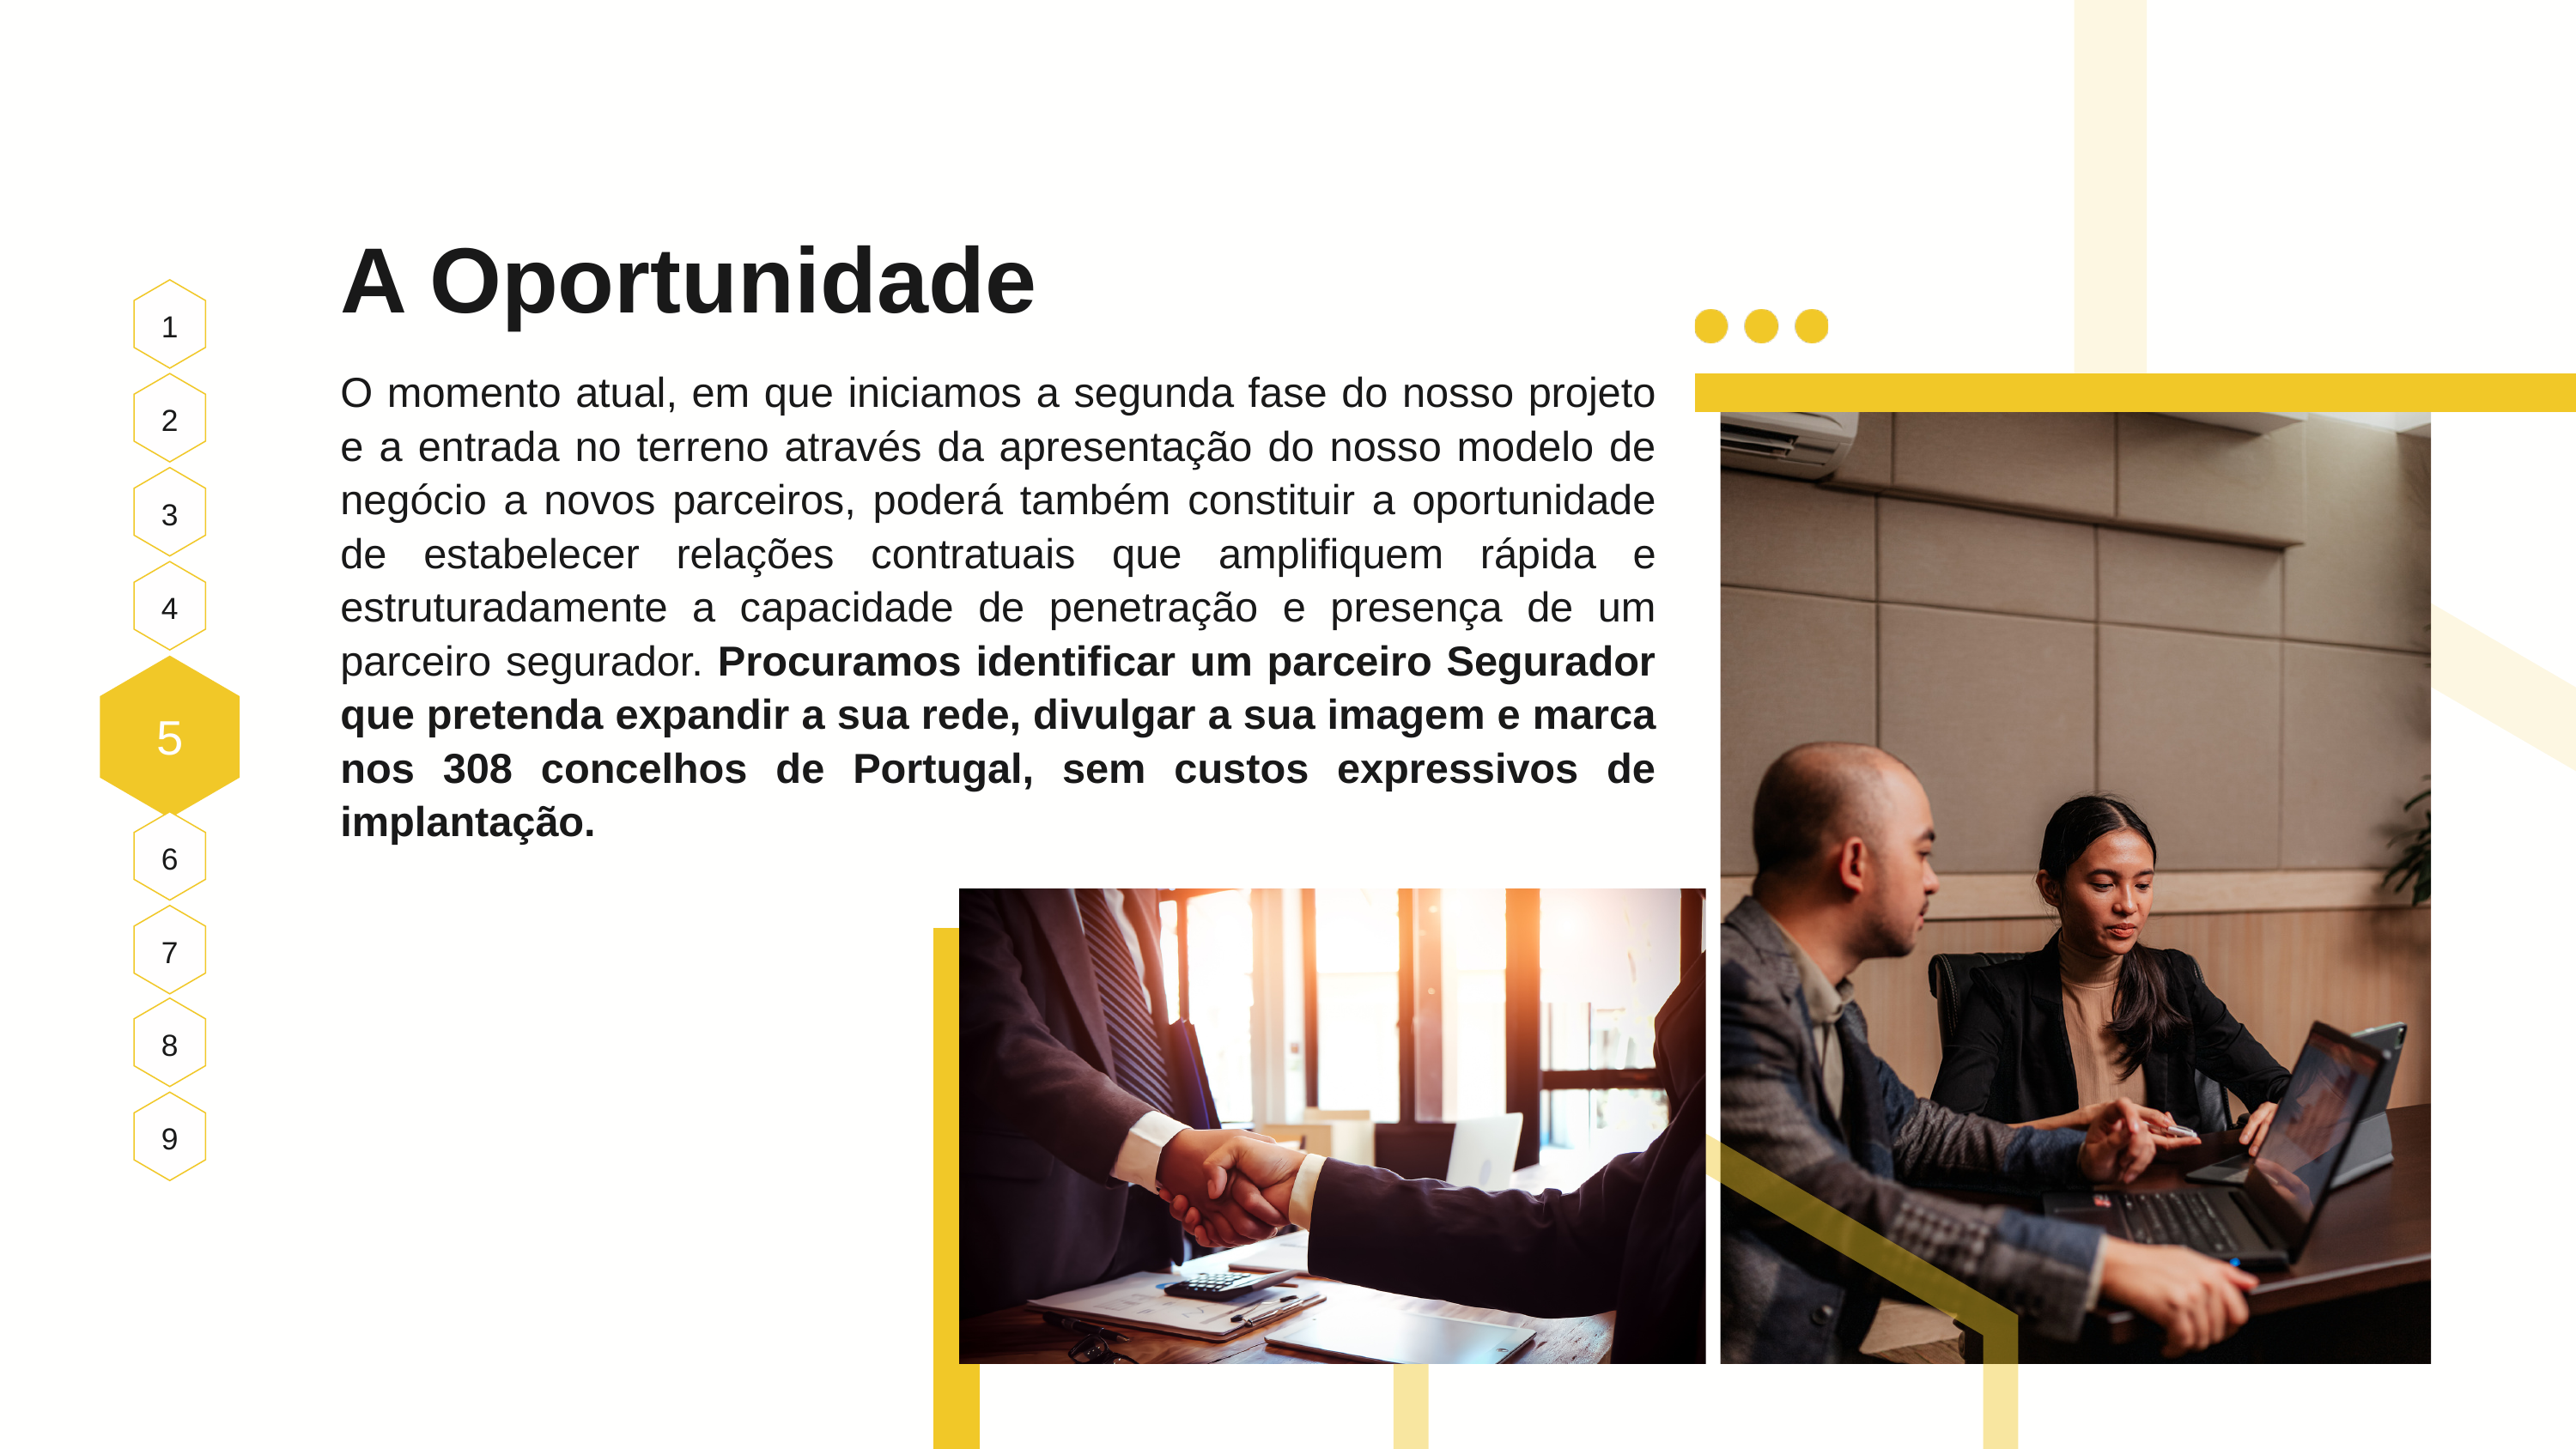

A Oportunidade

1

O momento atual, em que iniciamos a segunda fase do nosso projeto e a entrada no terreno através da apresentação do nosso modelo de negócio a novos parceiros, poderá também constituir a oportunidade de estabelecer relações contratuais que amplifiquem rápida e estruturadamente a capacidade de penetração e presença de um parceiro segurador. Procuramos identificar um parceiro Segurador que pretenda expandir a sua rede, divulgar a sua imagem e marca nos 308 concelhos de Portugal, sem custos expressivos de implantação.

2

3

4

5

6

7

8

9